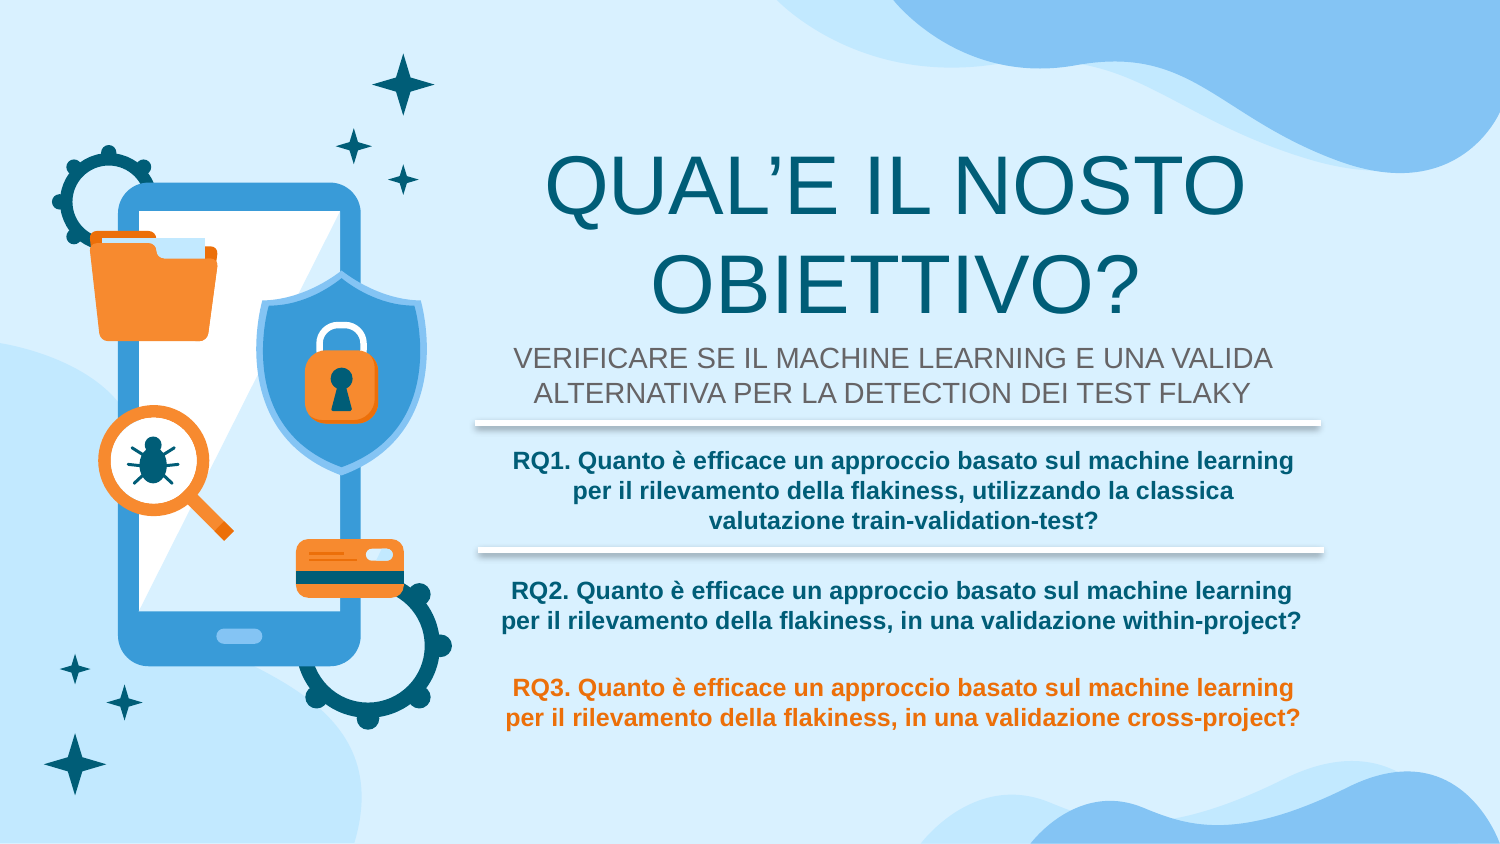

# QUAL’E IL NOSTO OBIETTIVO?
VERIFICARE SE IL MACHINE LEARNING E UNA VALIDA ALTERNATIVA PER LA DETECTION DEI TEST FLAKY
RQ1. Quanto è efficace un approccio basato sul machine learning per il rilevamento della flakiness, utilizzando la classica valutazione train-validation-test?
RQ2. Quanto è efficace un approccio basato sul machine learning per il rilevamento della flakiness, in una validazione within-project?
RQ3. Quanto è efficace un approccio basato sul machine learning per il rilevamento della flakiness, in una validazione cross-project?